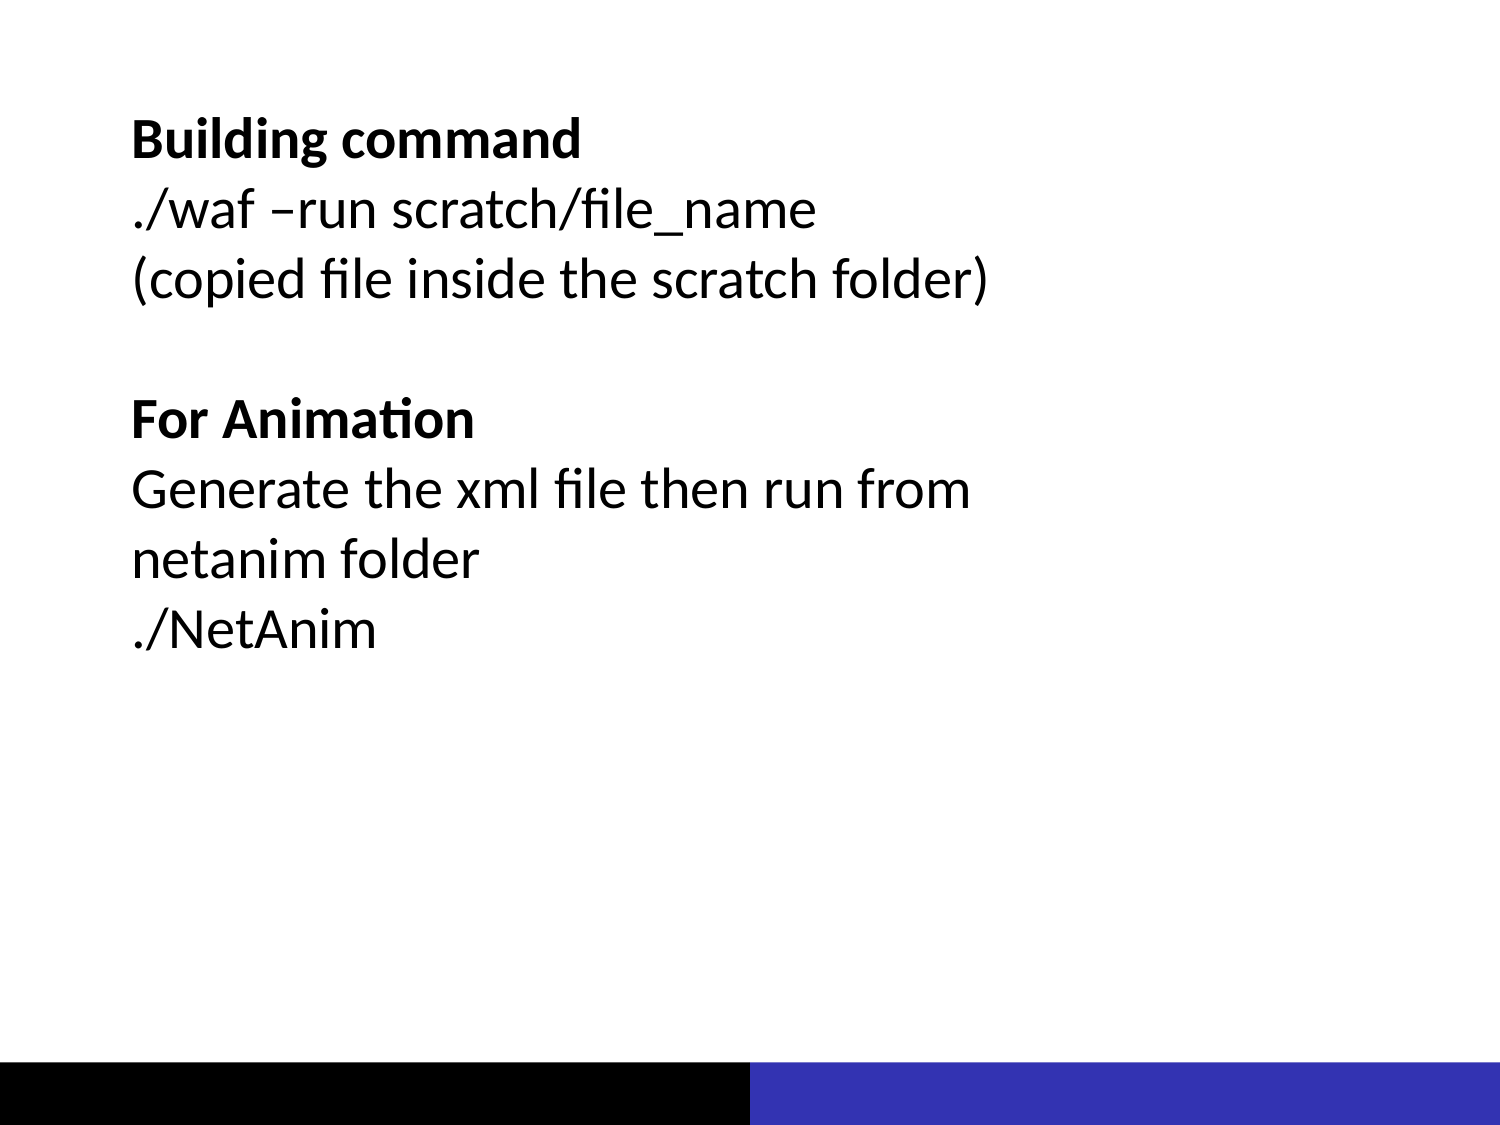

Building command
./waf –run scratch/file_name
(copied file inside the scratch folder)

For Animation
Generate the xml file then run from netanim folder
./NetAnim